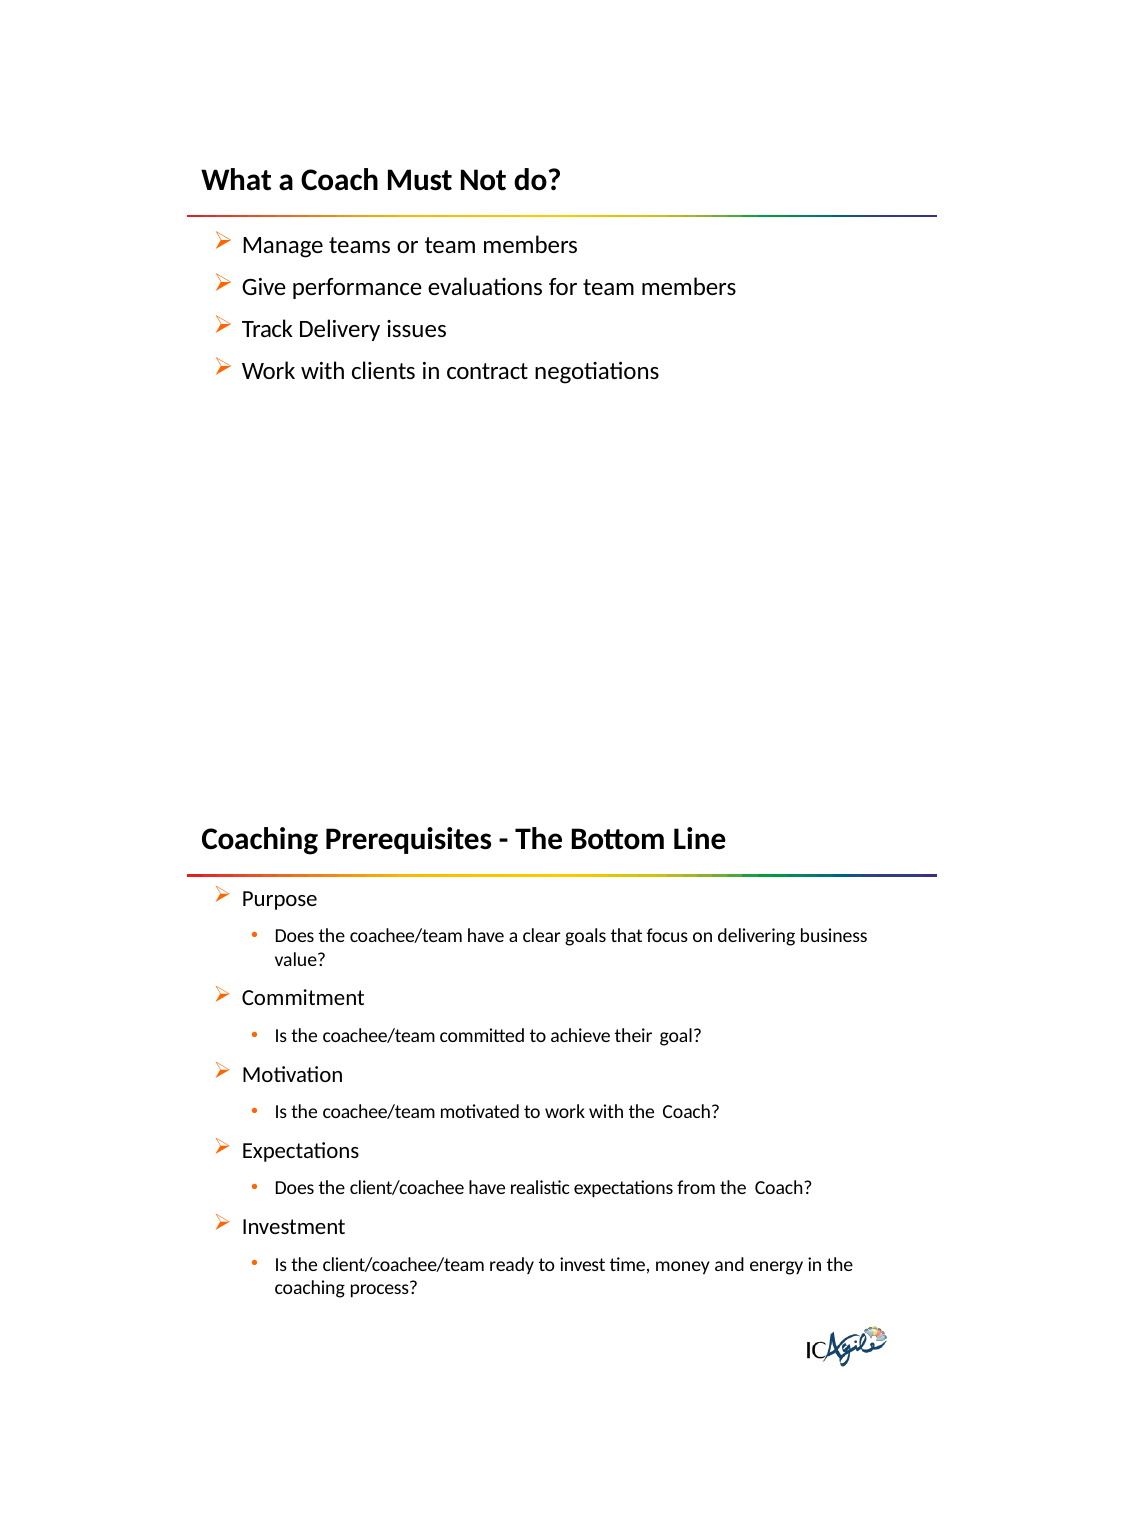

What a Coach Must Not do?

Manage teams or team members
Give performance evaluations for team members
Track Delivery issues
Work with clients in contract negotiations

Coaching Prerequisites - The Bottom Line
Purpose
Does the coachee/team have a clear goals that focus on delivering business  value?
Commitment
Is the coachee/team committed to achieve their goal?
Motivation
Is the coachee/team motivated to work with the Coach?
Expectations
Does the client/coachee have realistic expectations from the Coach?
Investment
Is the client/coachee/team ready to invest time, money and energy in the  coaching process?